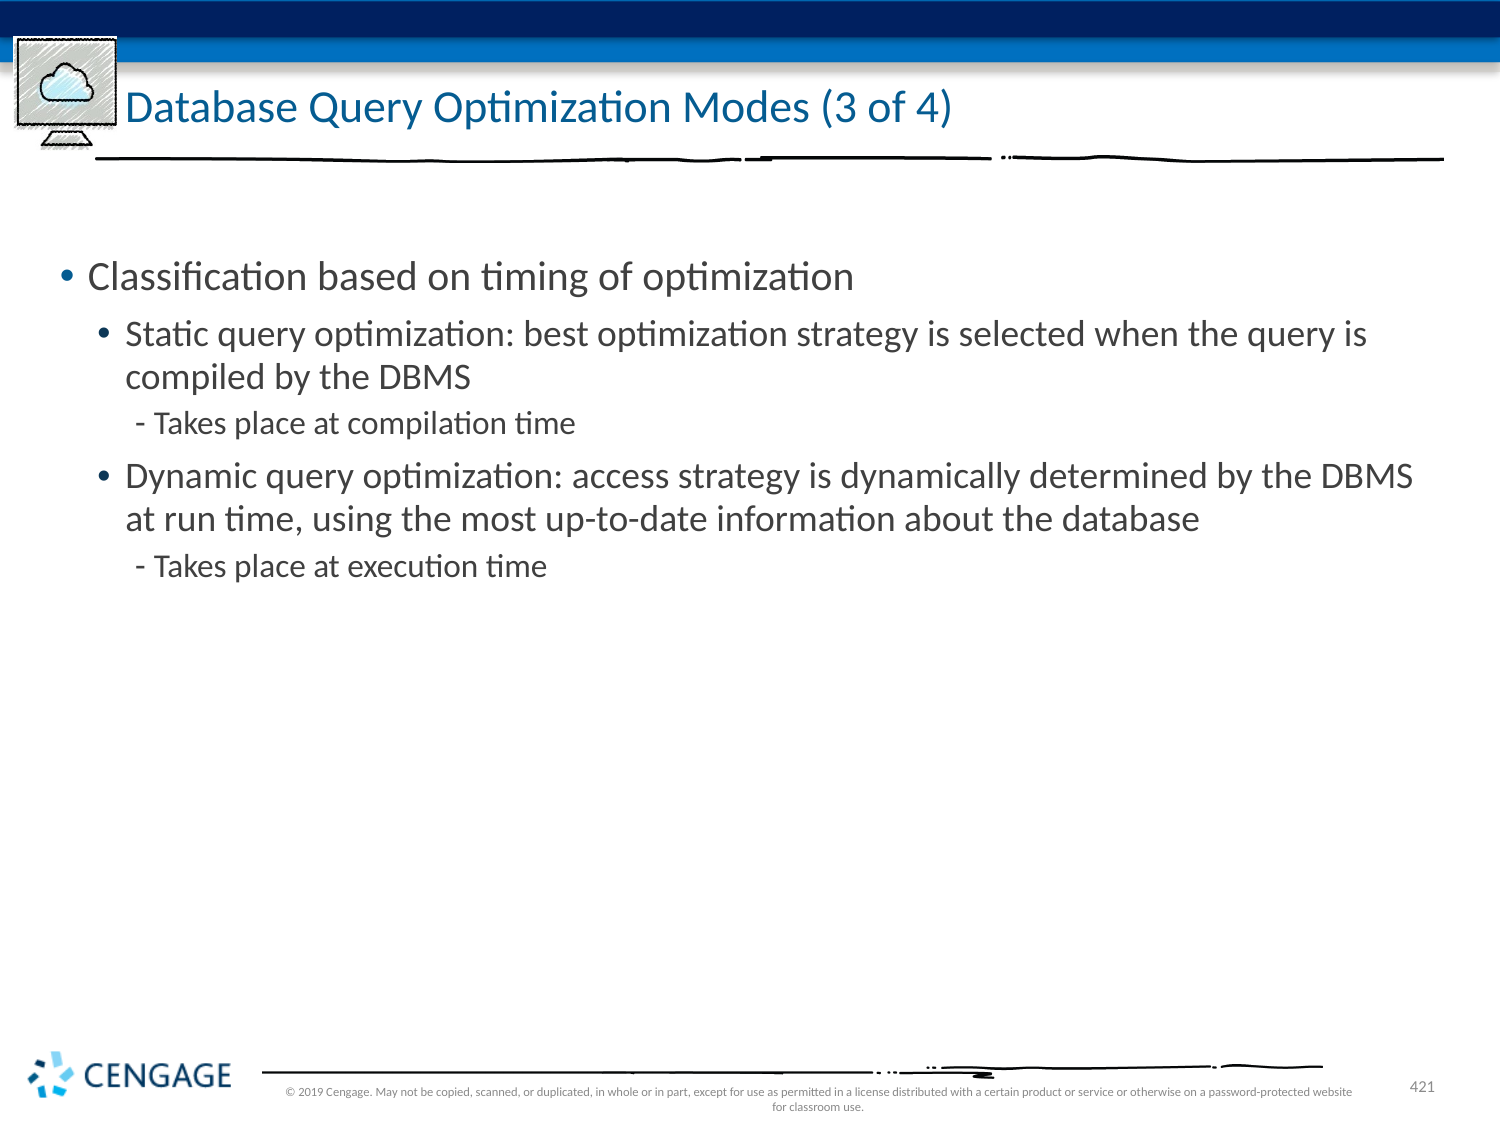

# Database Query Optimization Modes (3 of 4)
Classification based on timing of optimization
Static query optimization: best optimization strategy is selected when the query is compiled by the DBMS
Takes place at compilation time
Dynamic query optimization: access strategy is dynamically determined by the DBMS at run time, using the most up-to-date information about the database
Takes place at execution time

© 2019 Cengage. May not be copied, scanned, or duplicated, in whole or in part, except for use as permitted in a license distributed with a certain product or service or otherwise on a password-protected website for classroom use.